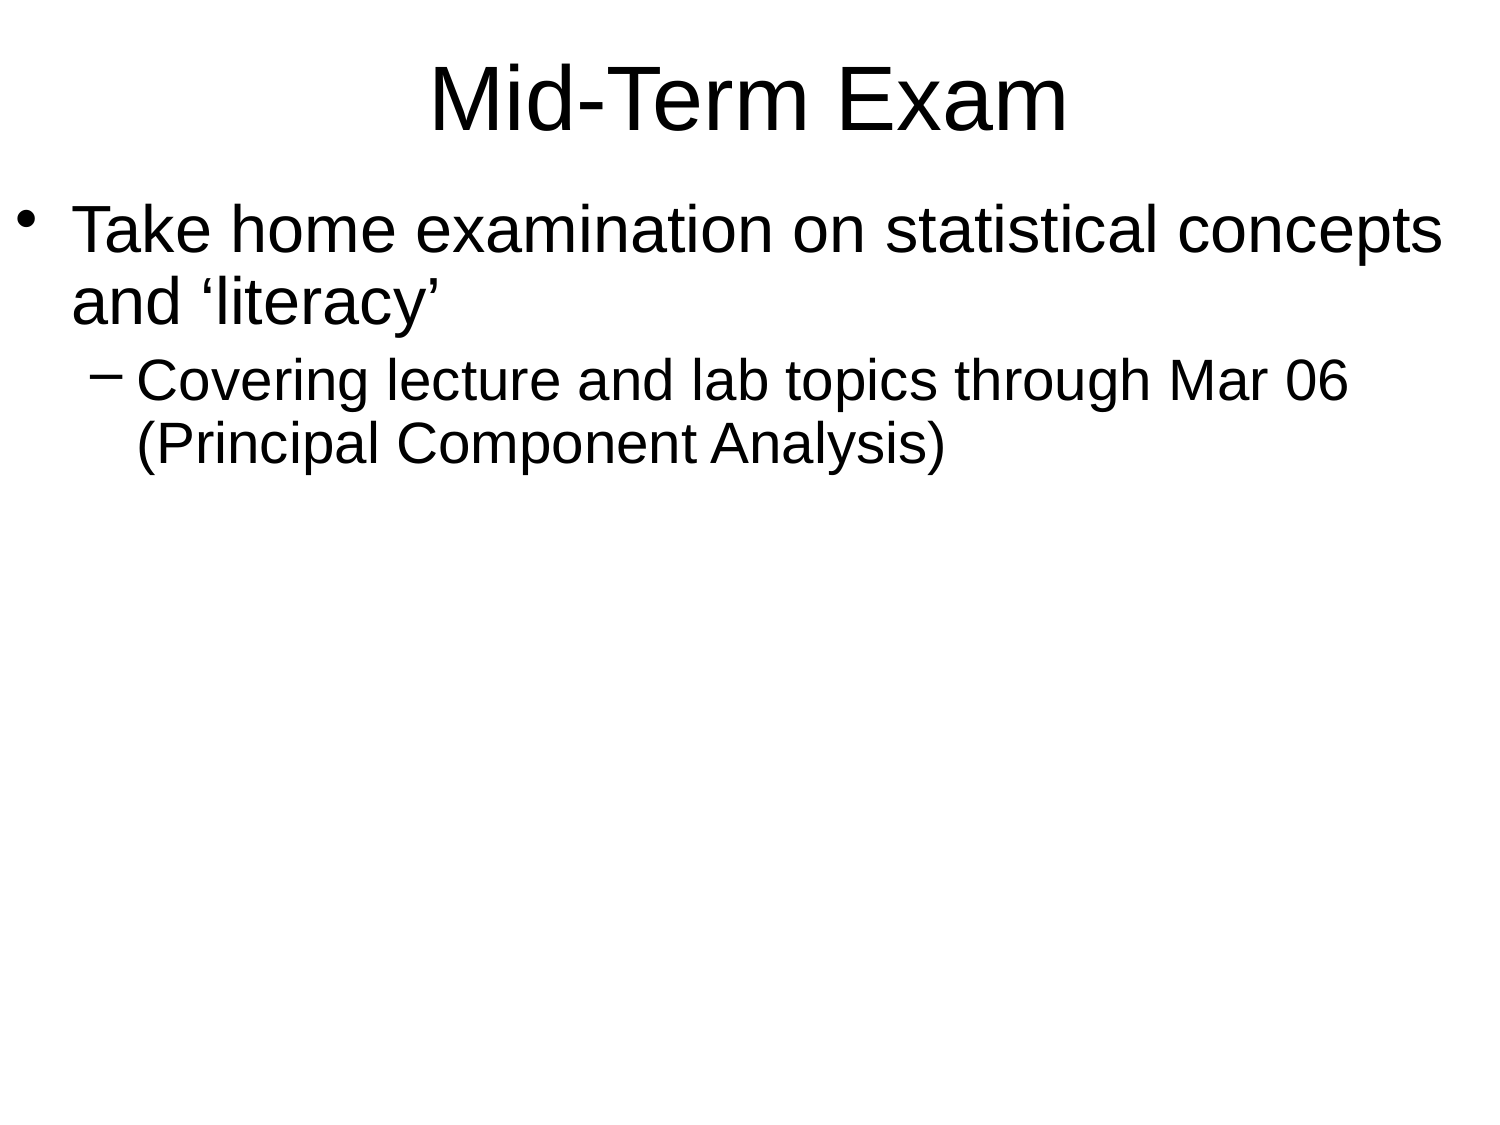

# Mid-Term Exam
Take home examination on statistical concepts and ‘literacy’
Covering lecture and lab topics through Mar 06 (Principal Component Analysis)
Advanced Stats
Introduction
12